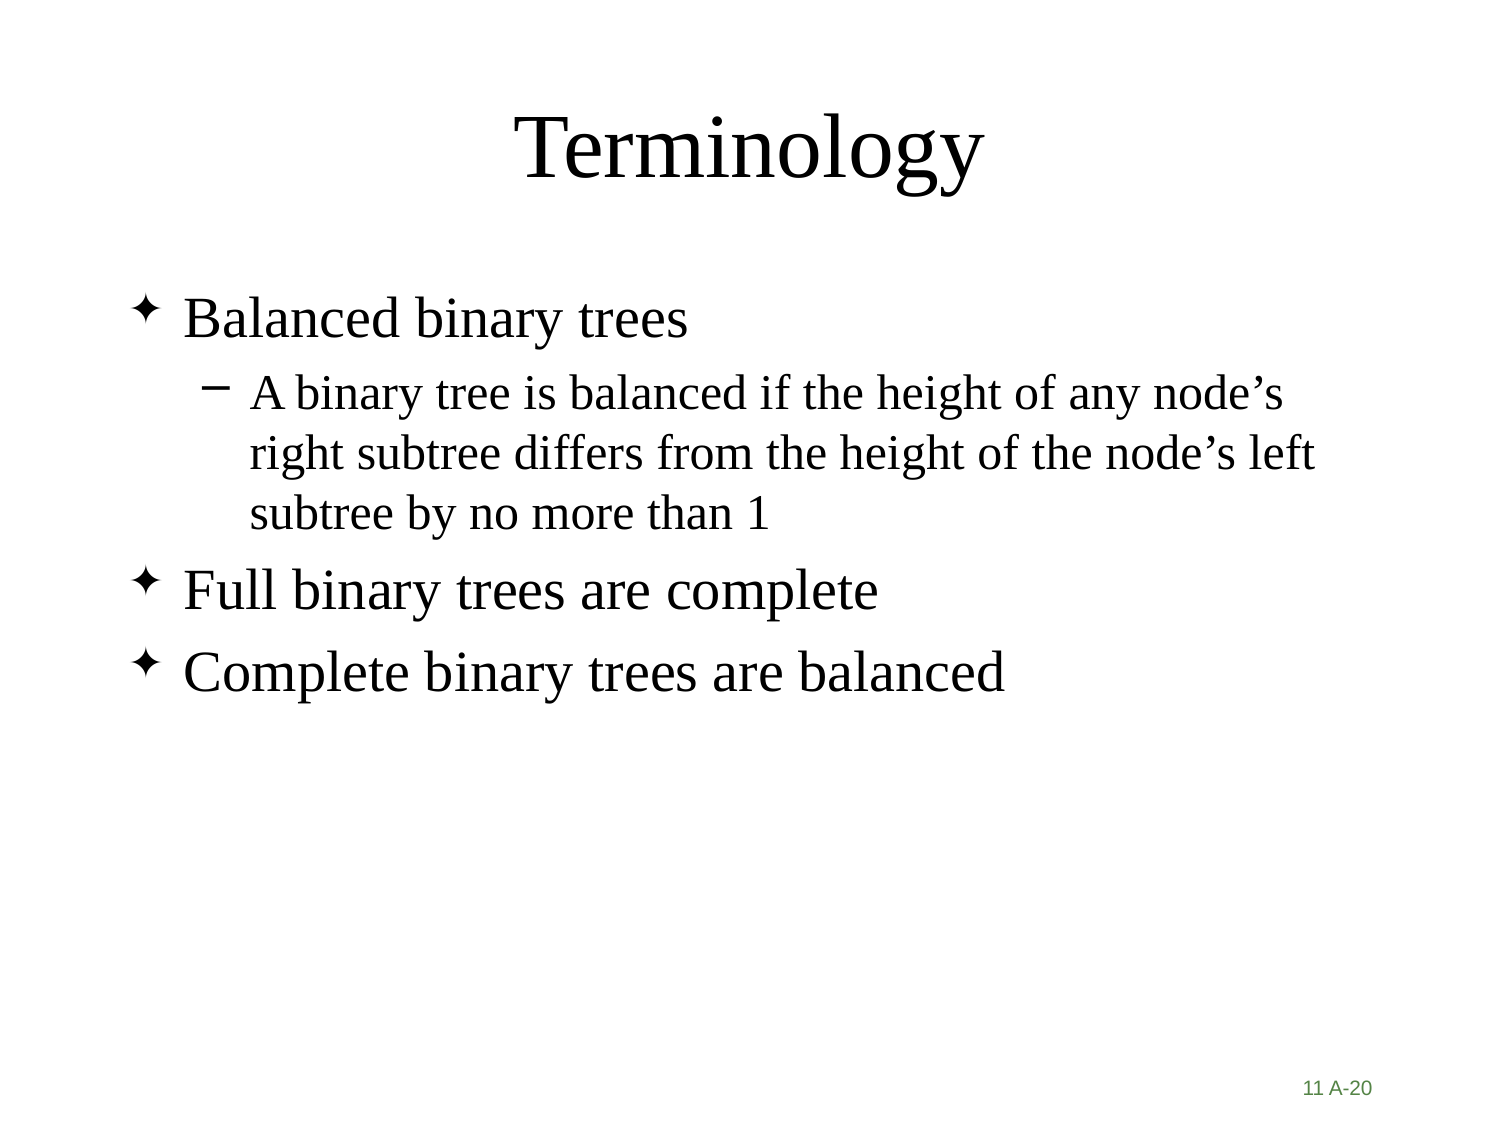

# Terminology
Balanced binary trees
A binary tree is balanced if the height of any node’s right subtree differs from the height of the node’s left subtree by no more than 1
Full binary trees are complete
Complete binary trees are balanced
11 A-20